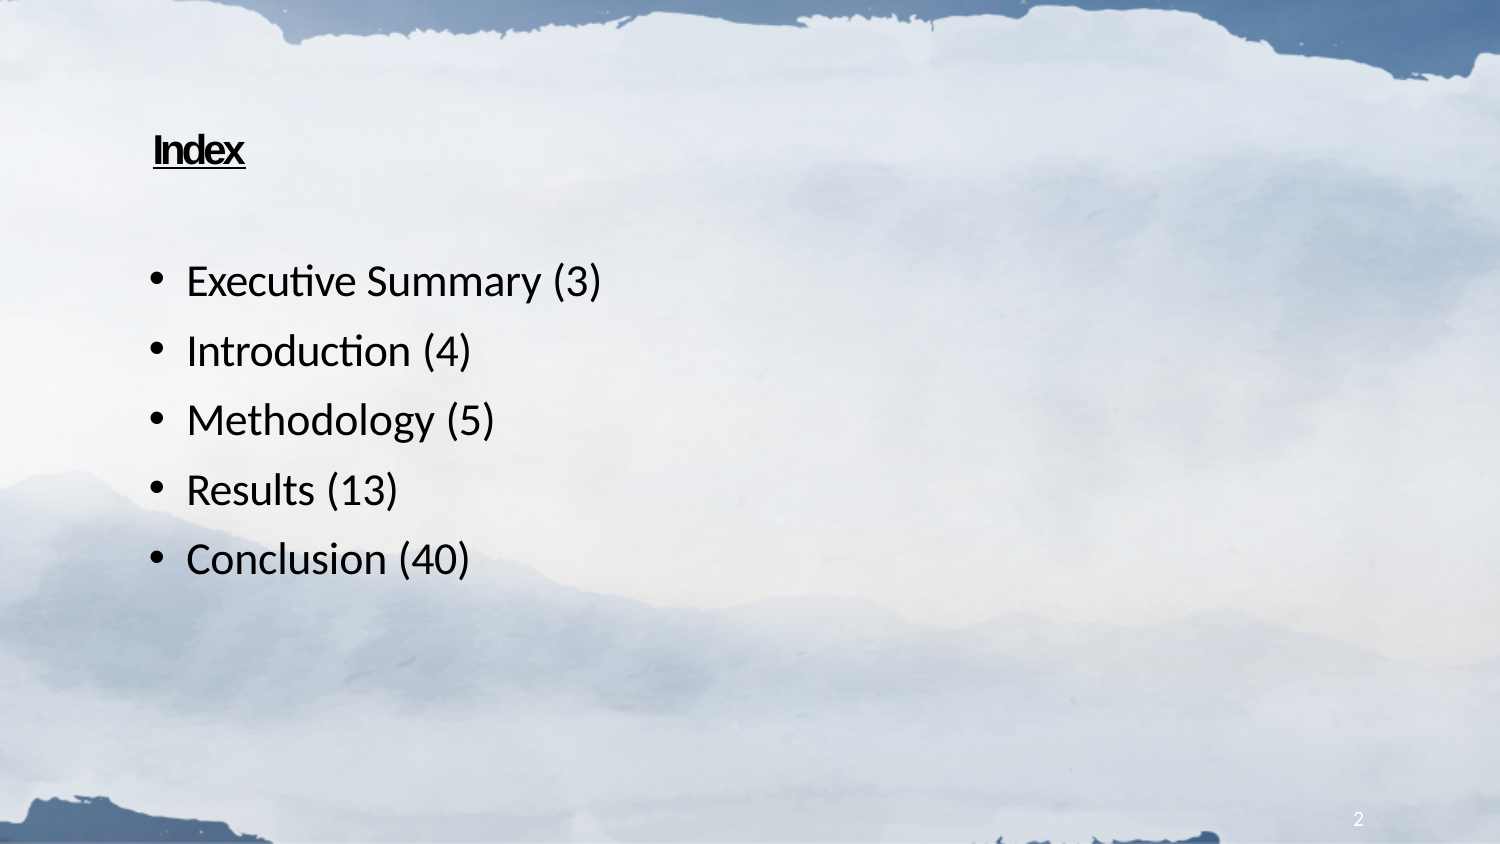

# Index
Executive Summary (3)
Introduction (4)
Methodology (5)
Results (13)
Conclusion (40)
2